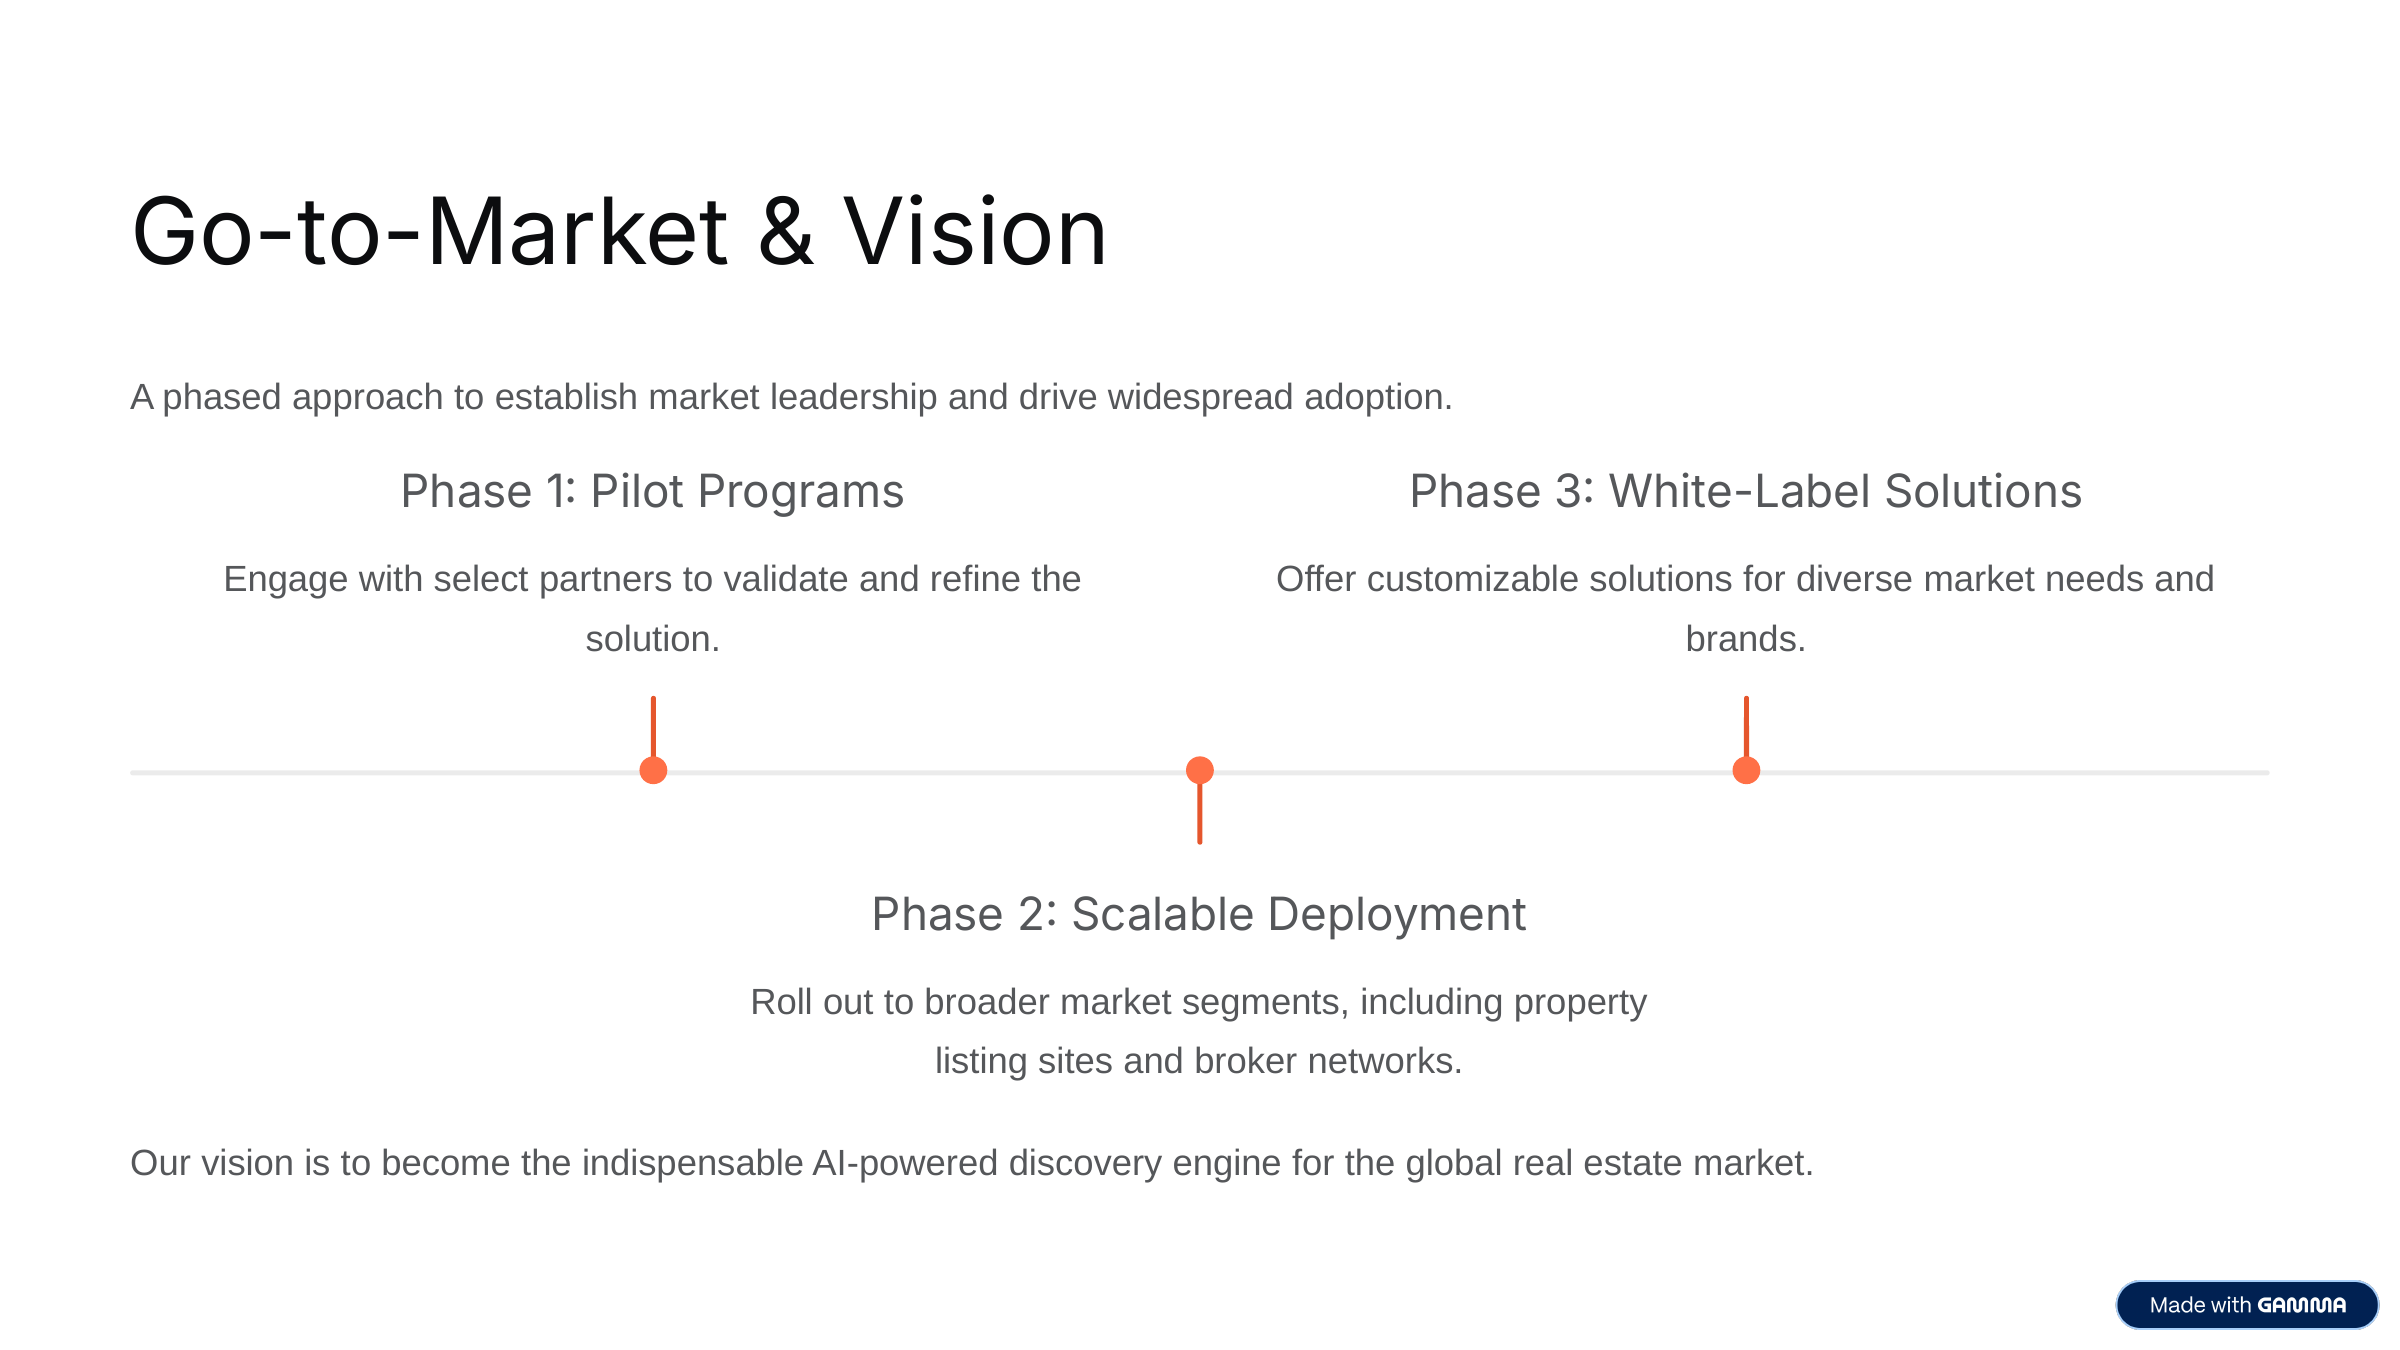

Go-to-Market & Vision
A phased approach to establish market leadership and drive widespread adoption.
Phase 1: Pilot Programs
Phase 3: White-Label Solutions
Engage with select partners to validate and refine the solution.
Offer customizable solutions for diverse market needs and brands.

Phase 2: Scalable Deployment
Roll out to broader market segments, including property listing sites and broker networks.
Our vision is to become the indispensable AI-powered discovery engine for the global real estate market.